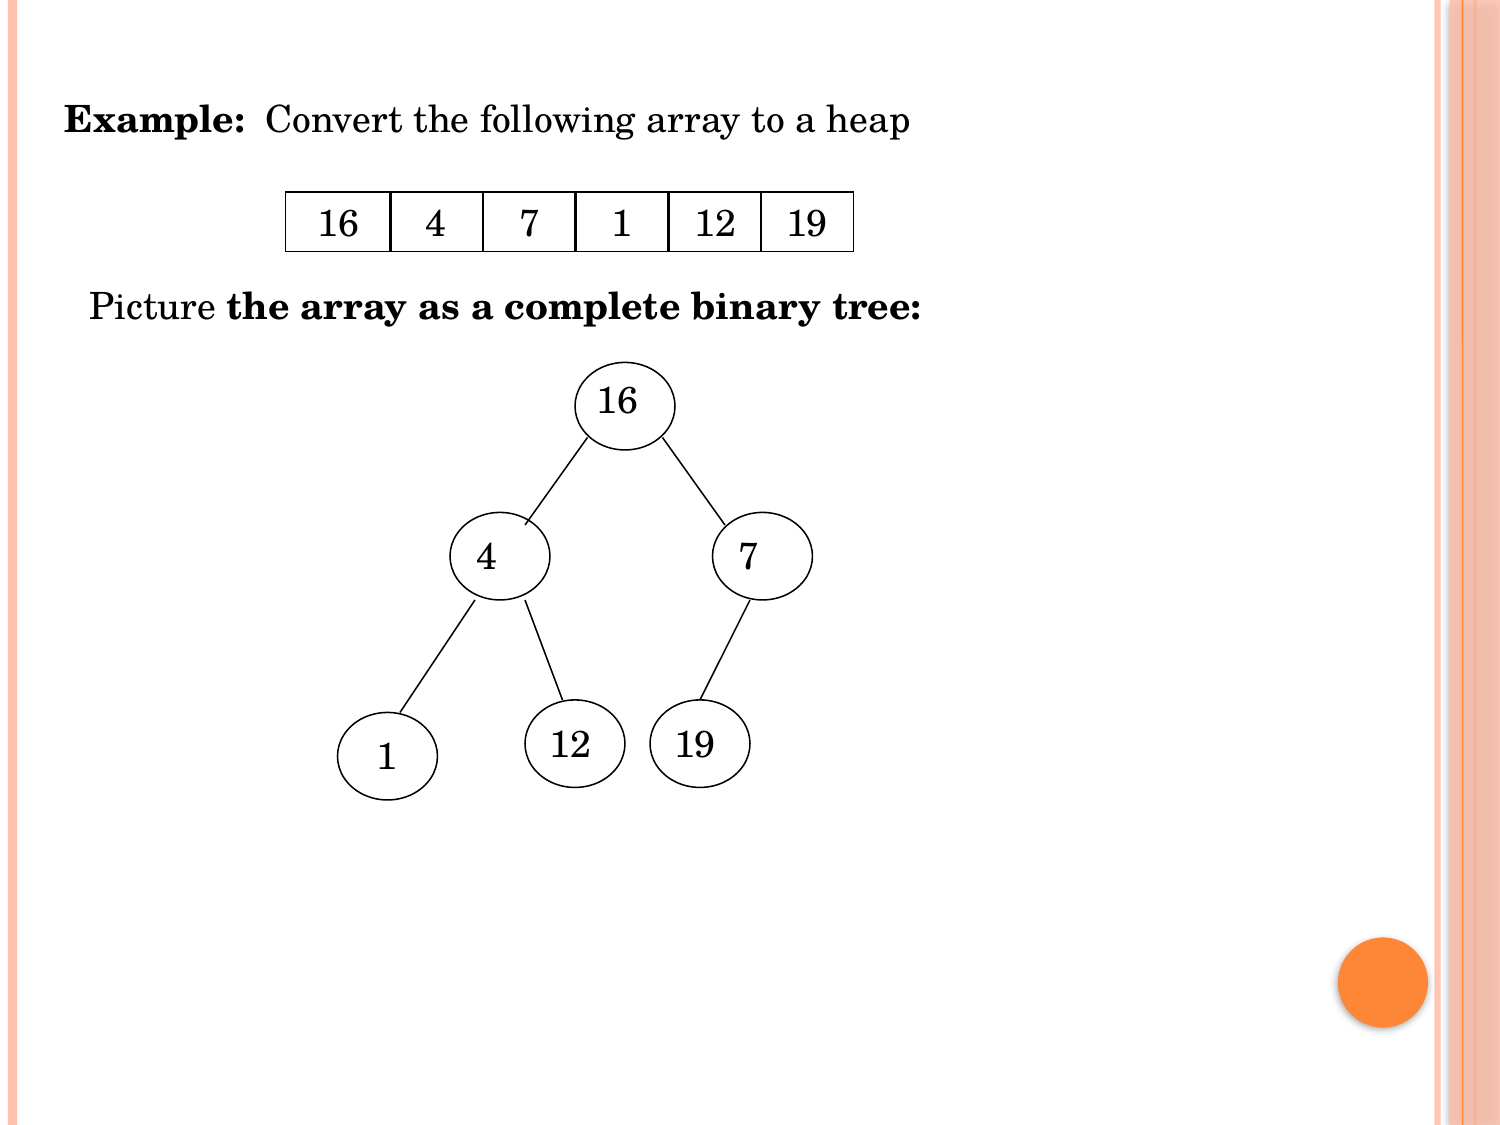

Example:  Convert the following array to a heap
16
4
7
1
12
19
Picture the array as a complete binary tree:

16

4
7

12
19
1